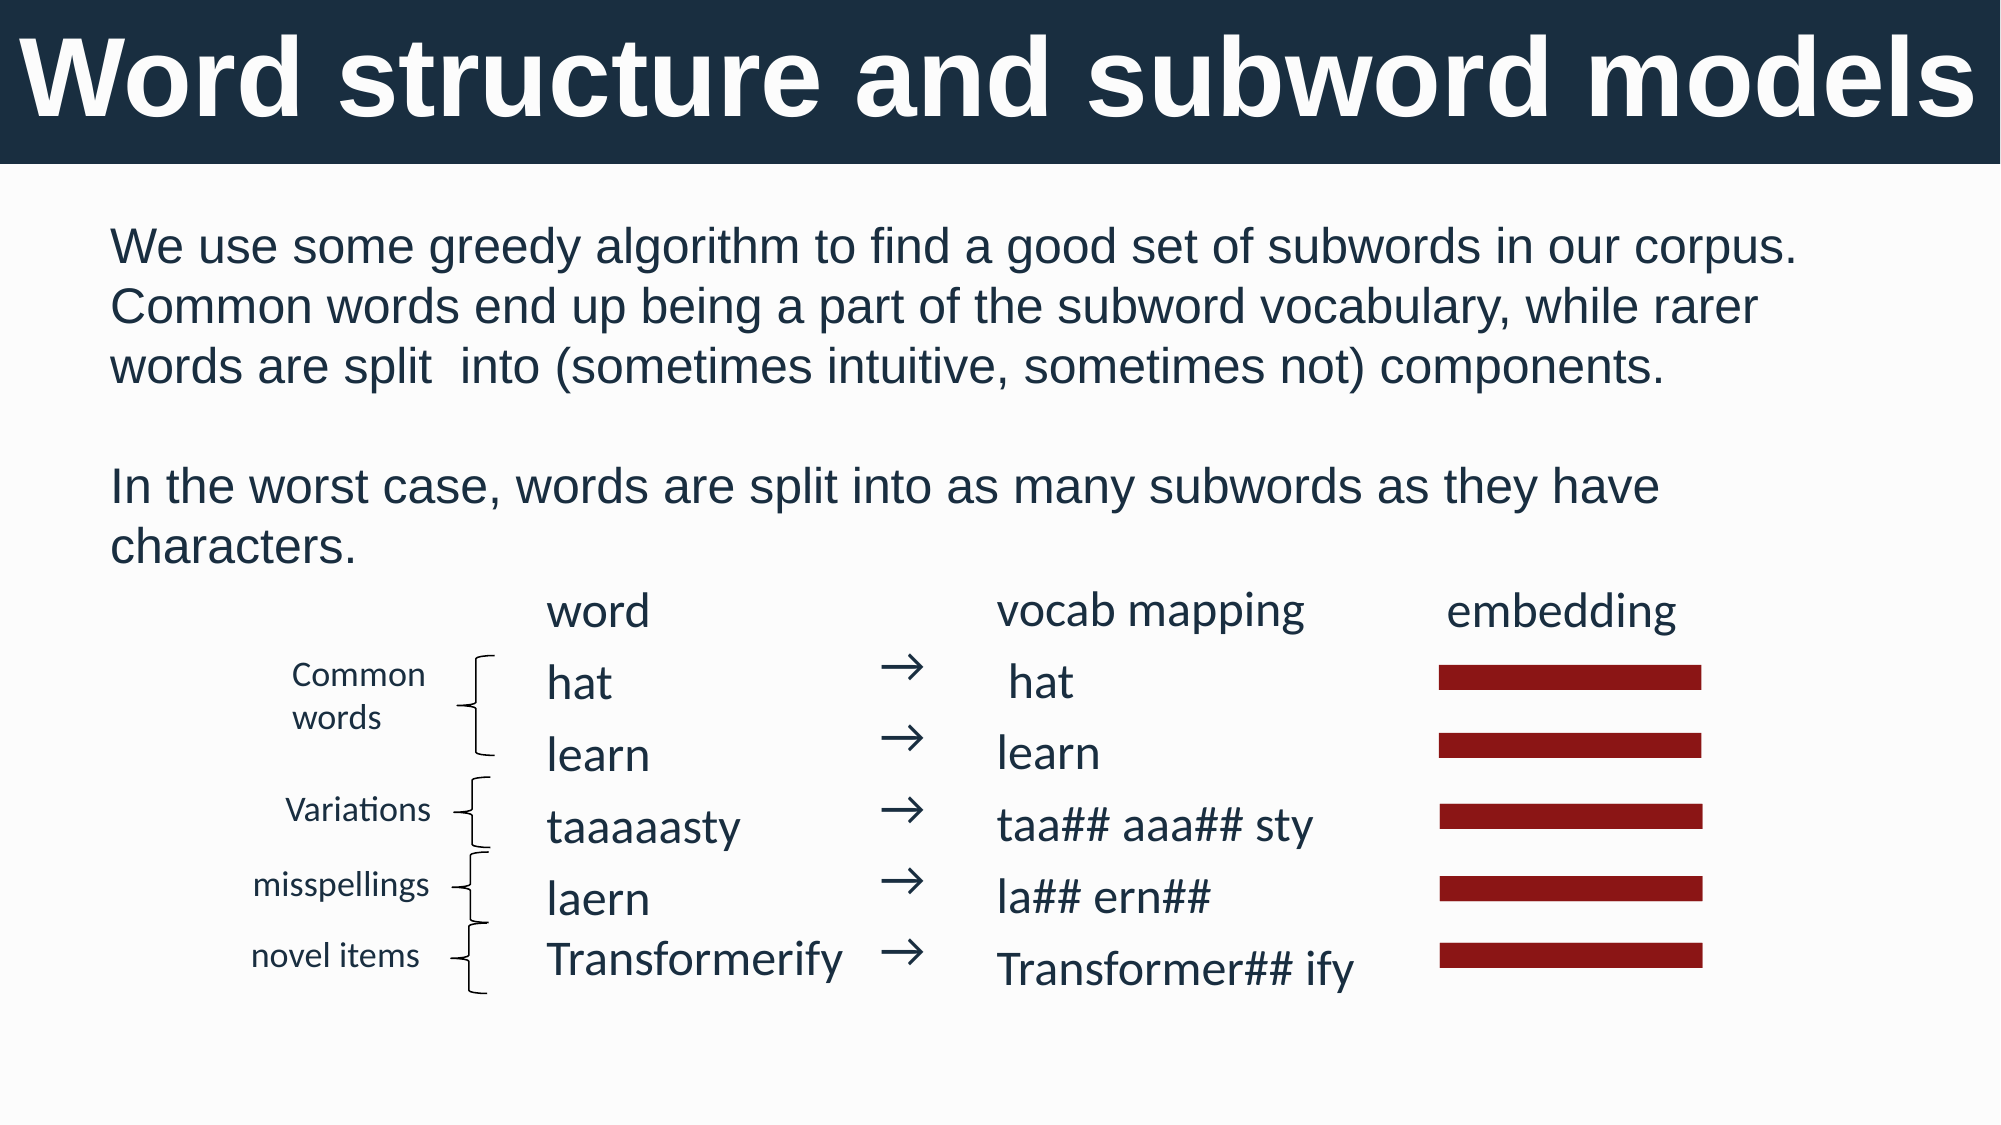

# Word structure and subword models
We use some greedy algorithm to find a good set of subwords in our corpus.
Common words end up being a part of the subword vocabulary, while rarer words are split  into (sometimes intuitive, sometimes not) components.

In the worst case, words are split into as many subwords as they have characters.
vocab mapping  hat
learn
taa## aaa## sty  la## ern##  Transformer## ify
word
embedding
→
→
→
→
→
hat
learn
taaaaasty  laern
Transformerify
Common
words

Variations

misspellings

novel items